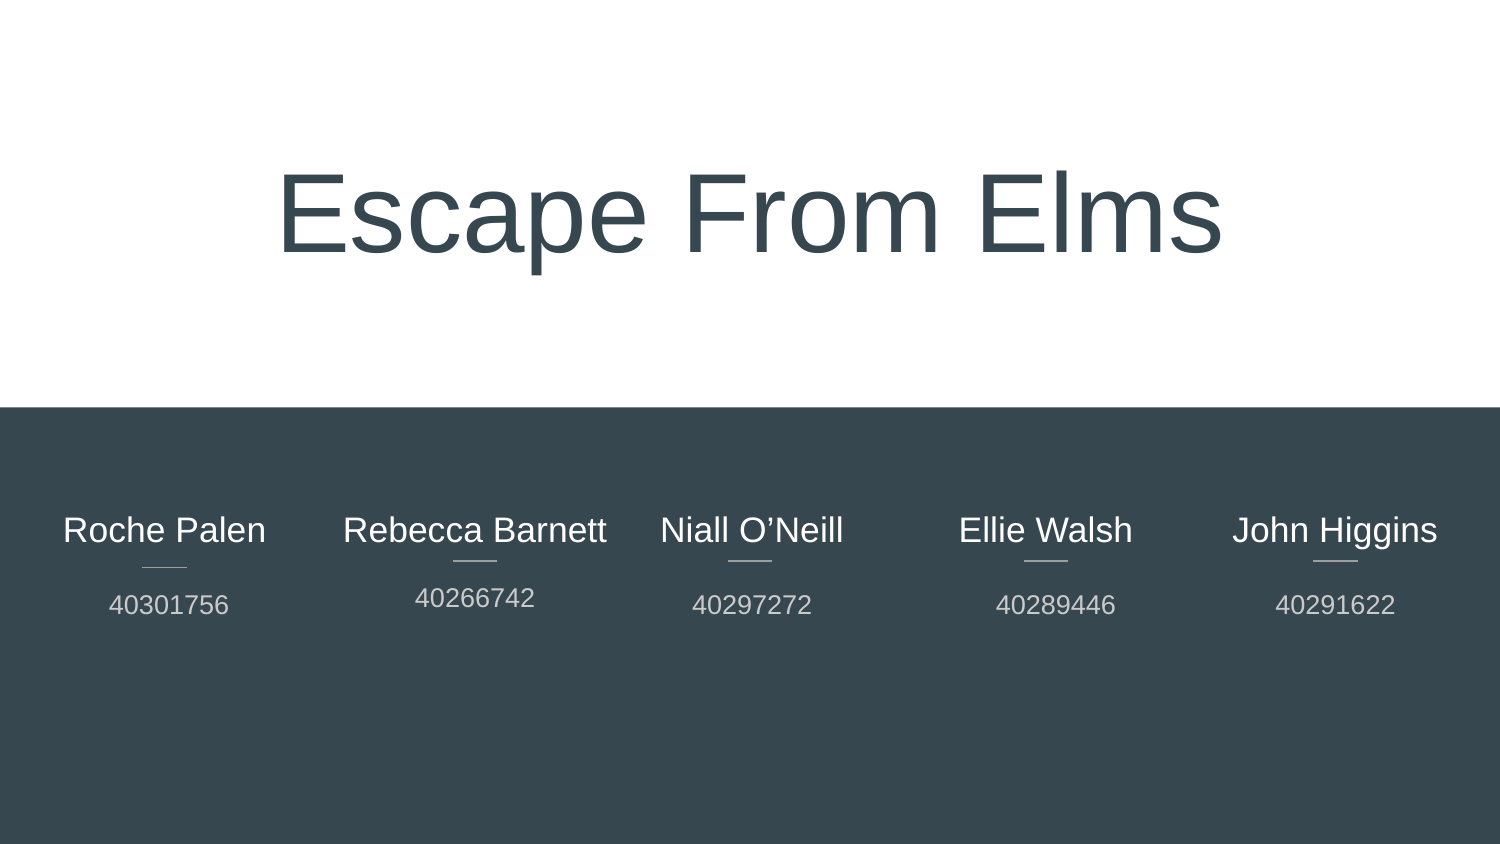

Escape From Elms
Roche Palen
Rebecca Barnett
Niall O’Neill
Ellie Walsh
John Higgins
40266742
40301756
40297272
40289446
40291622